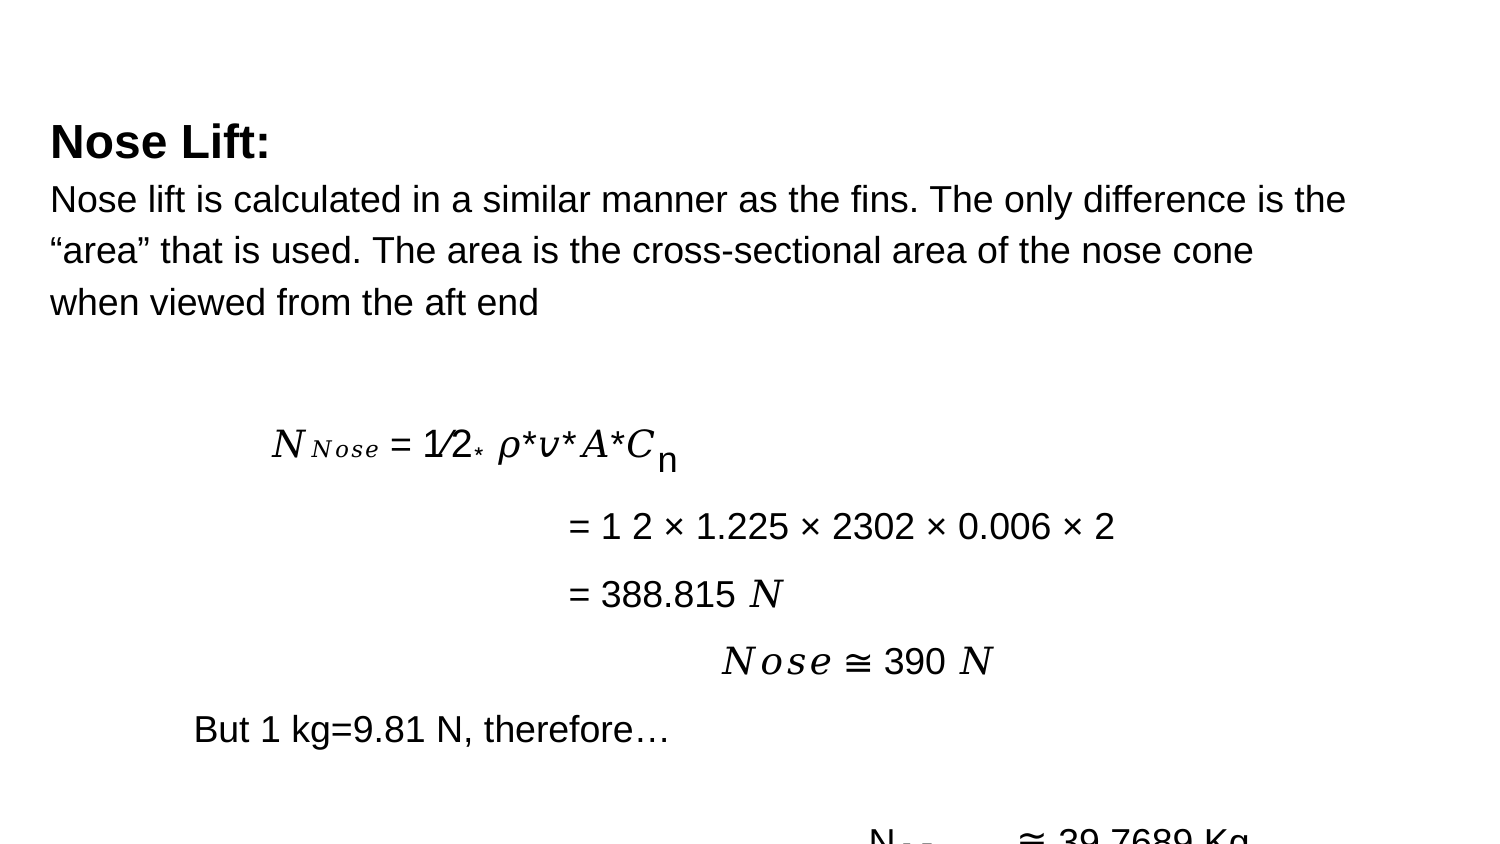

Nose Lift:
Nose lift is calculated in a similar manner as the fins. The only difference is the “area” that is used. The area is the cross-sectional area of the nose cone when viewed from the aft end
𝑁𝑁𝑜𝑠𝑒 = 1⁄2∗ 𝜌*𝑣*𝐴*𝐶n
    			= 1 2 × 1.225 × 2302 × 0.006 × 2
    			= 388.815 𝑁
    				𝑁𝑜𝑠𝑒 ≅ 390 𝑁
But 1 kg=9.81 N, therefore…
    					N𝑁𝑜𝑠𝑒 ≅ 39.7689 Kg